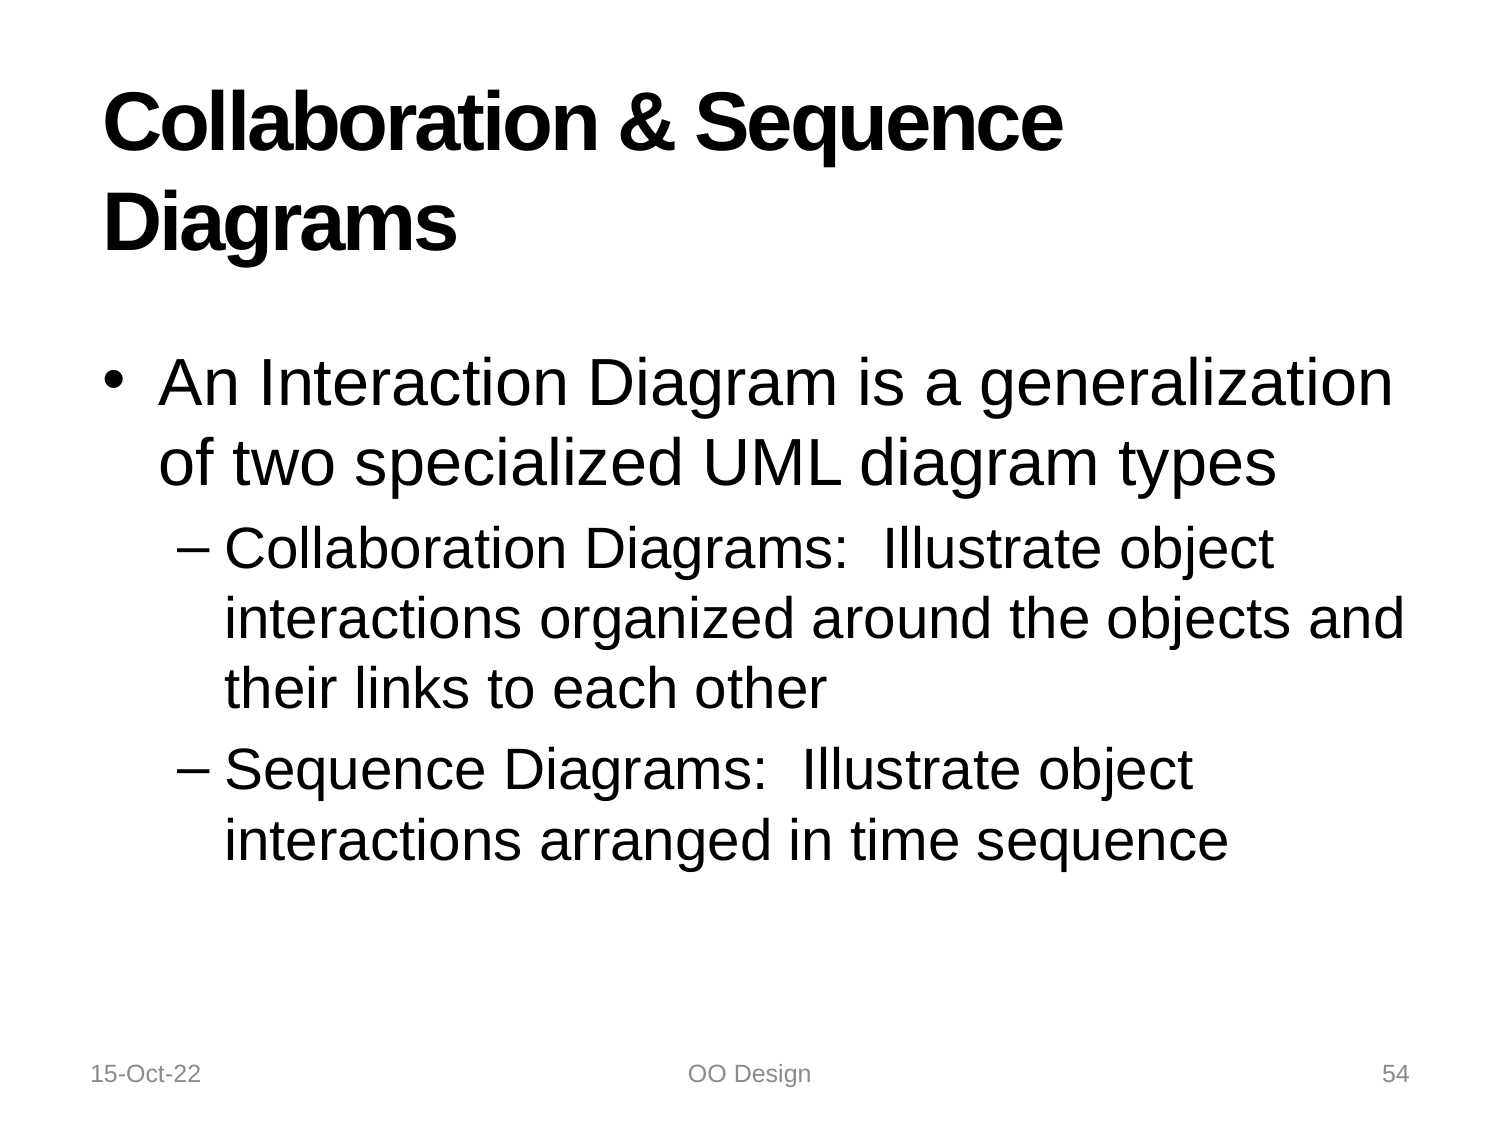

# Collaboration & Sequence Diagrams
An Interaction Diagram is a generalization of two specialized UML diagram types
Collaboration Diagrams:  Illustrate object interactions organized around the objects and their links to each other
Sequence Diagrams:  Illustrate object interactions arranged in time sequence
15-Oct-22
OO Design
54